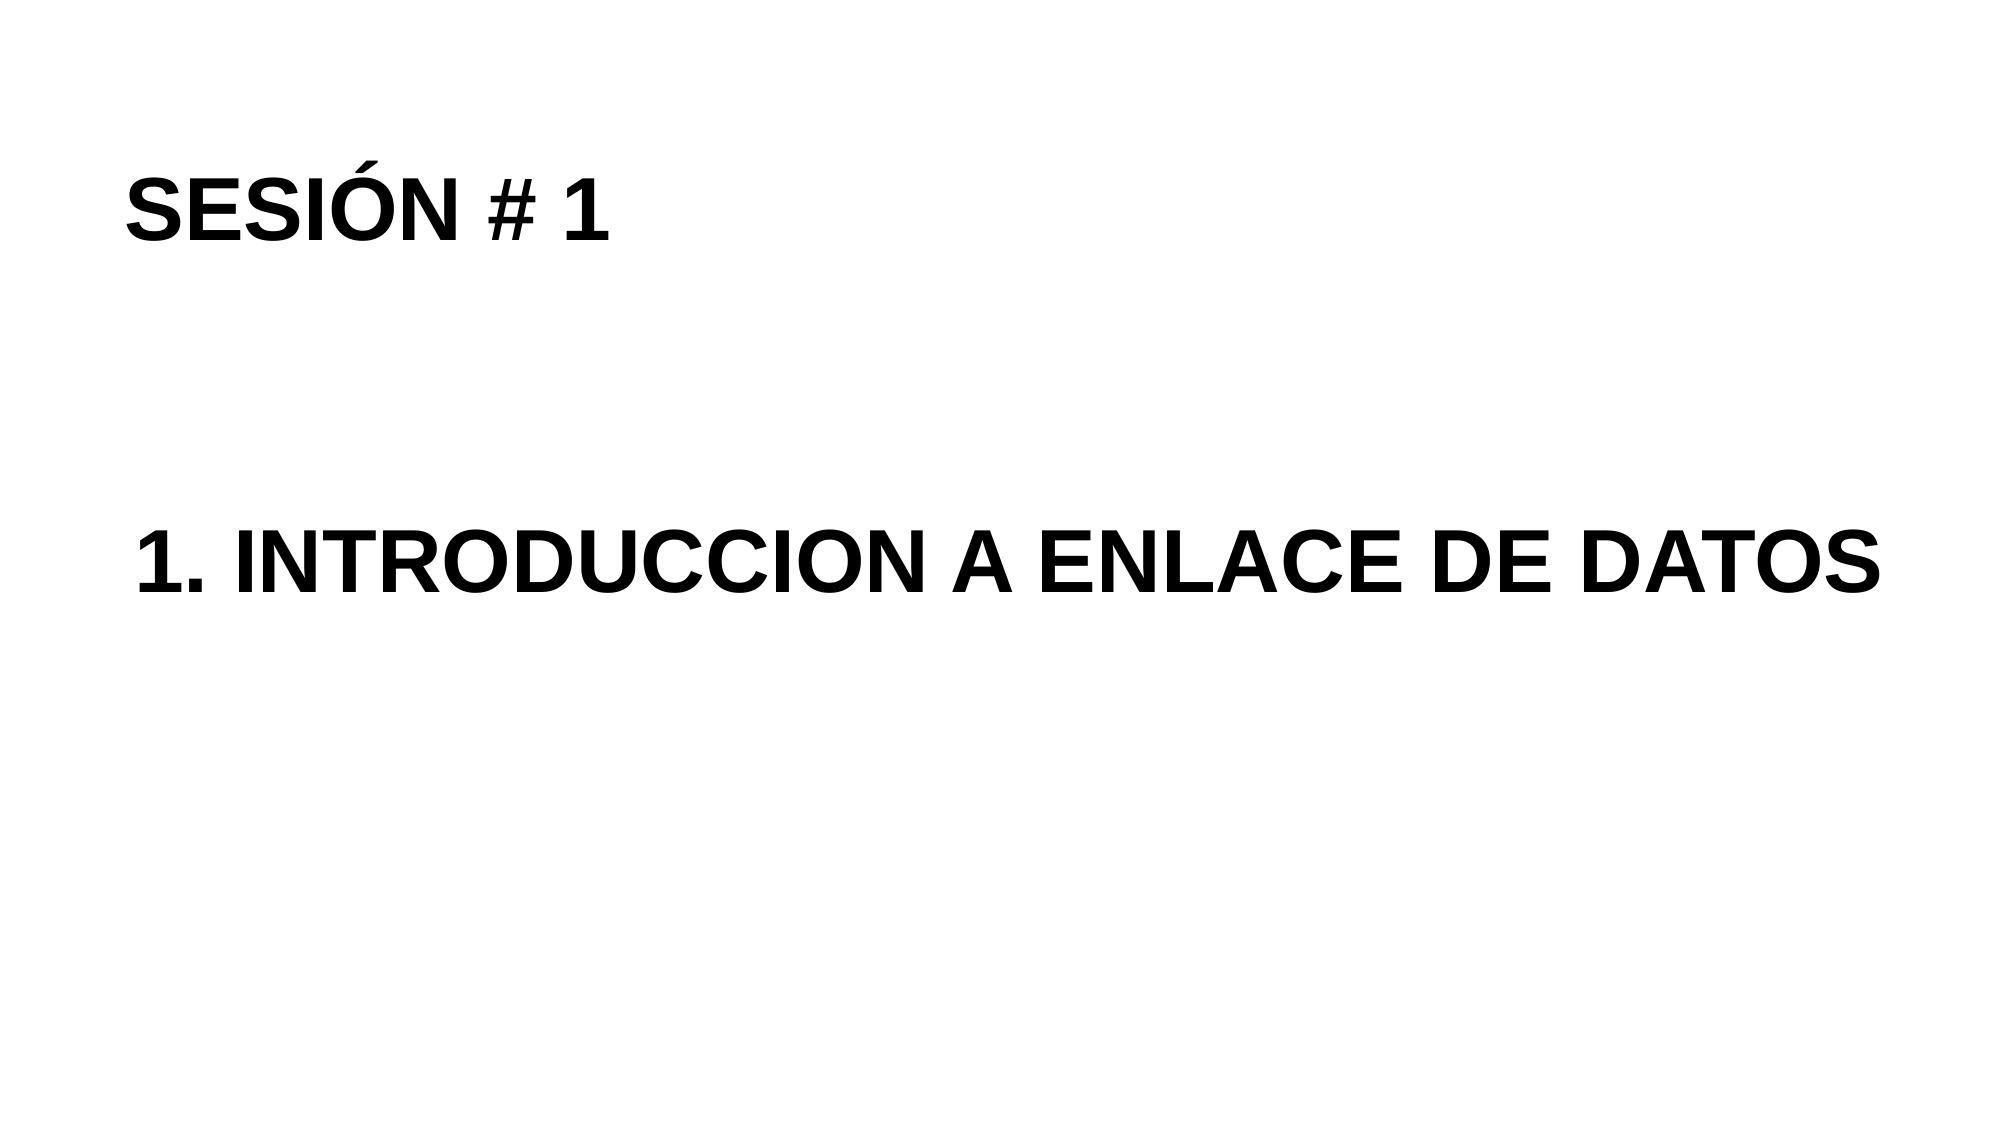

SESIÓN # 1
# 1. INTRODUCCION A ENLACE DE DATOS